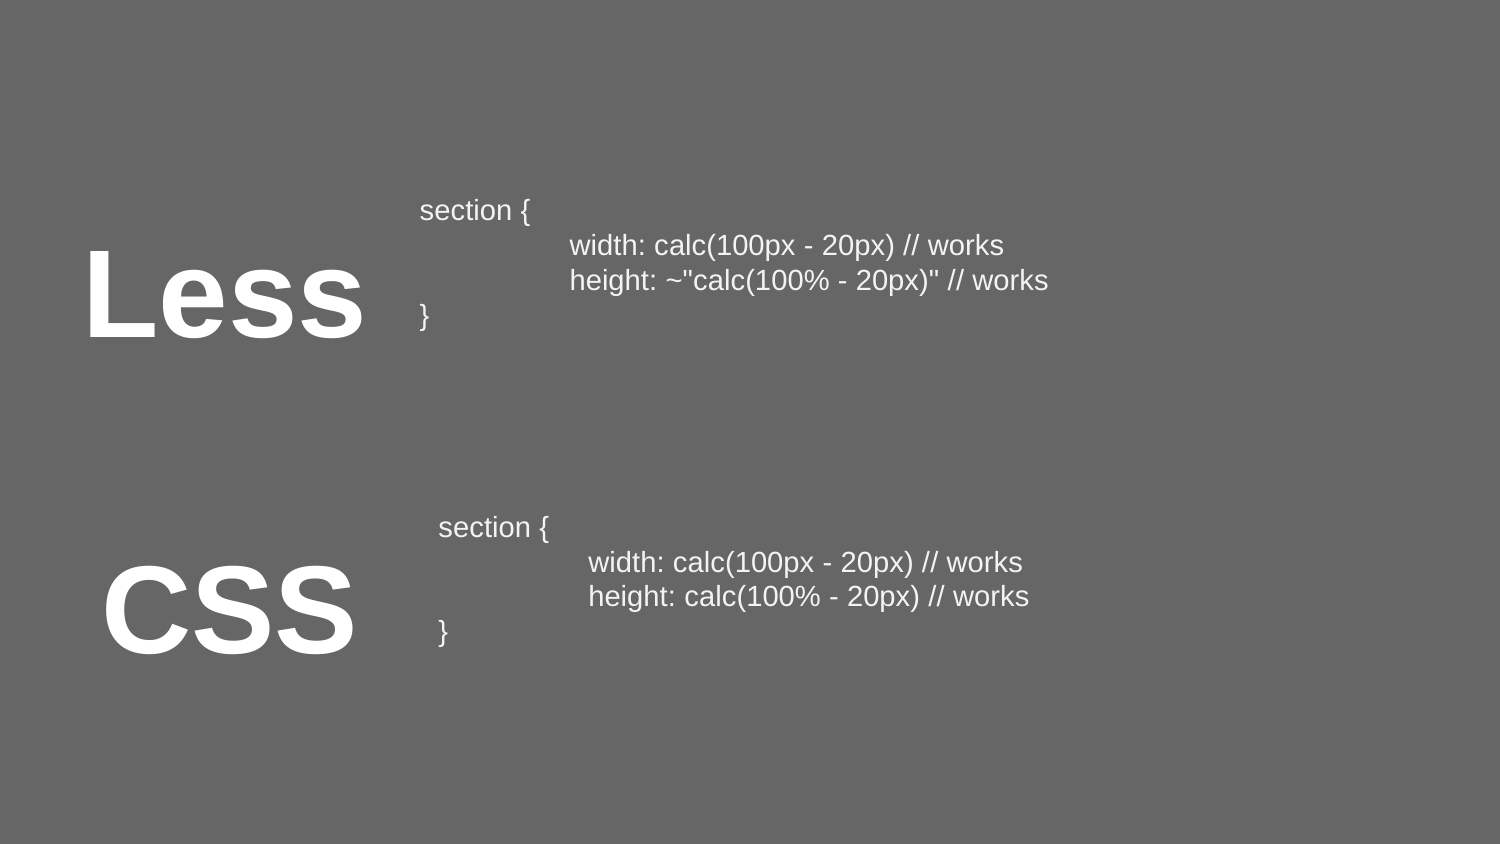

# Less
section {
	width: calc(100px - 20px) // works
	height: ~"calc(100% - 20px)" // works
}
CSS
section {
	width: calc(100px - 20px) // works
	height: calc(100% - 20px) // works
}